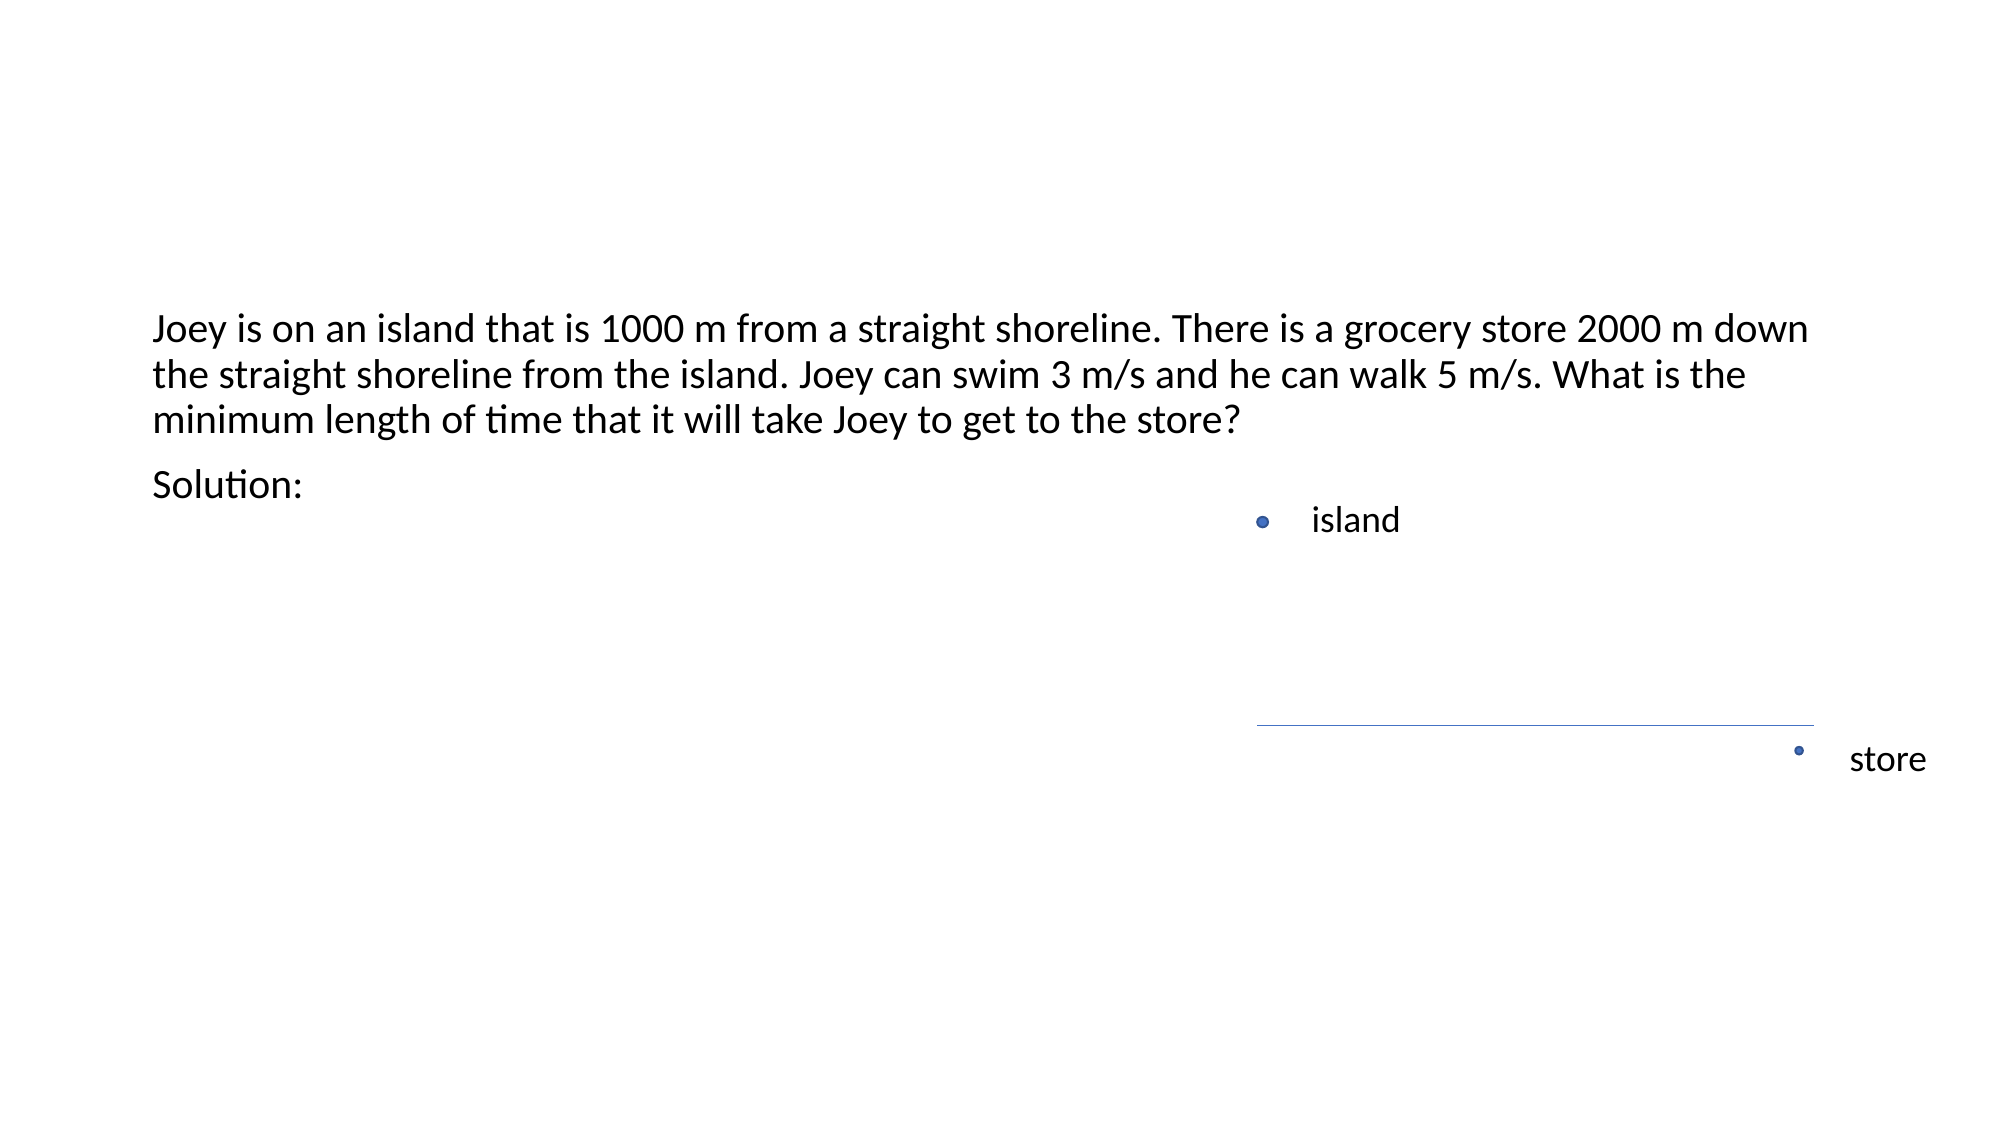

#
Joey is on an island that is 1000 m from a straight shoreline. There is a grocery store 2000 m down the straight shoreline from the island. Joey can swim 3 m/s and he can walk 5 m/s. What is the minimum length of time that it will take Joey to get to the store?
Solution:

island

store